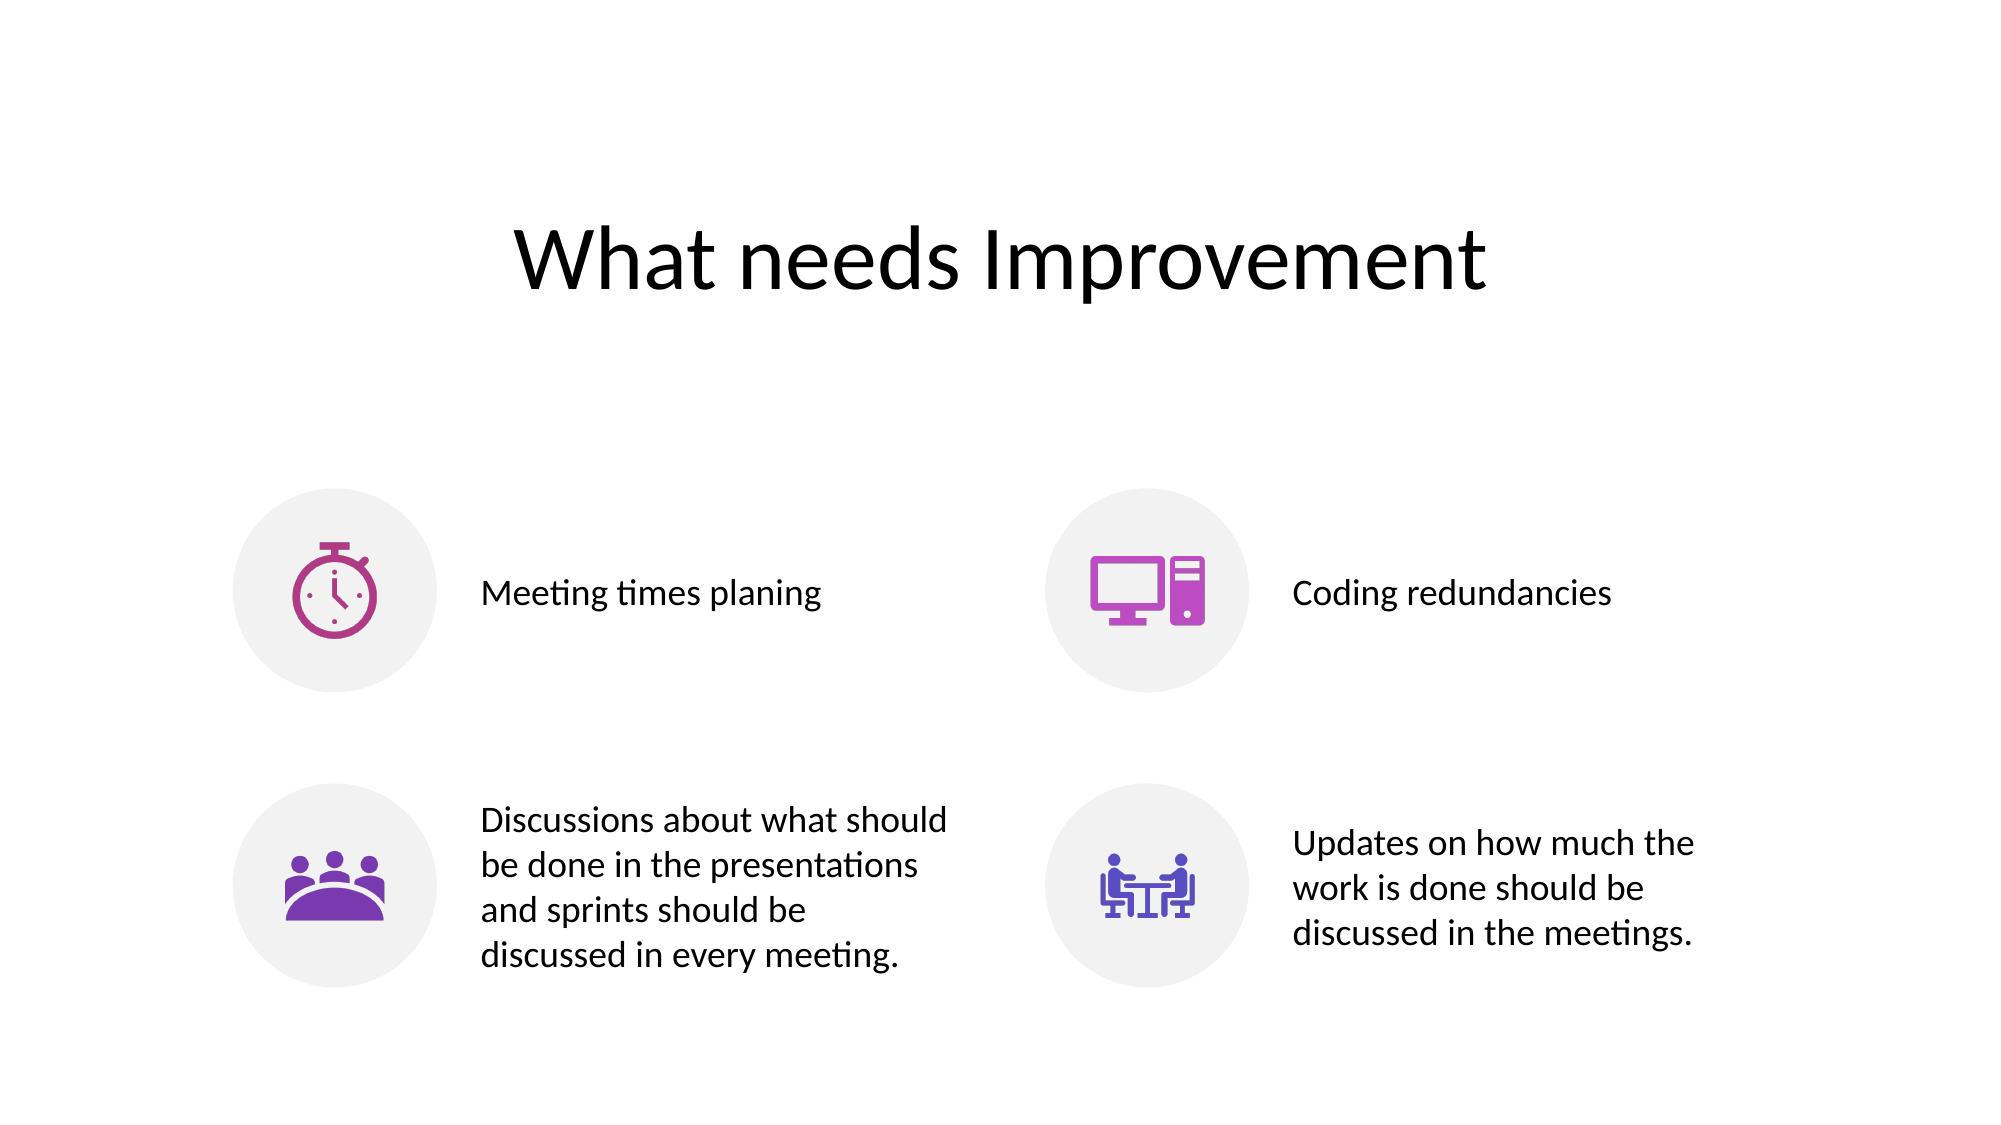

# What needs Improvement
Meeting times planing
Coding redundancies
Discussions about what should be done in the presentations and sprints should be discussed in every meeting.
Updates on how much the work is done should be discussed in the meetings.